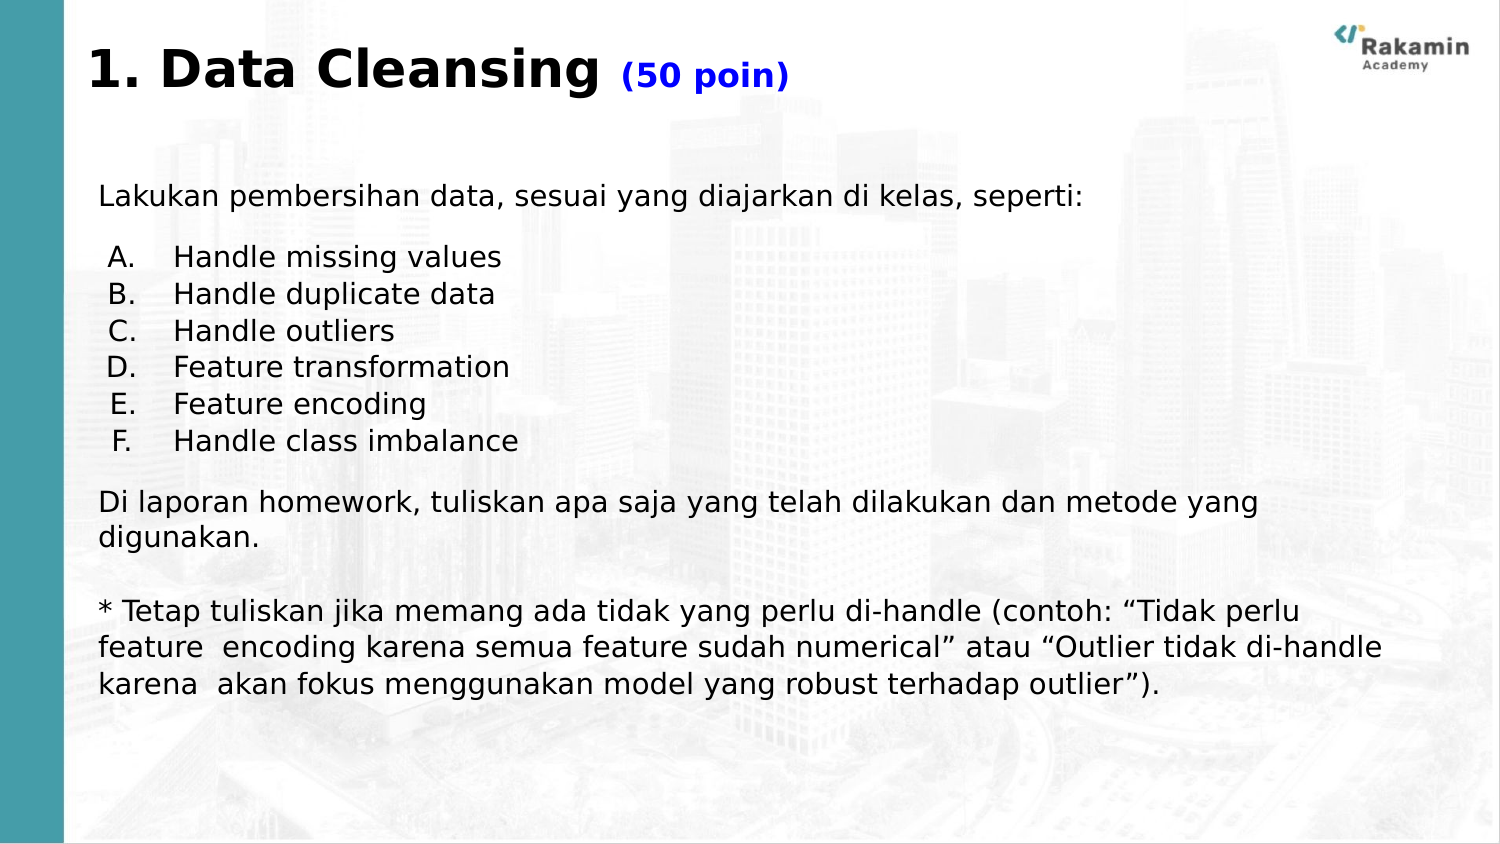

# 1. Data Cleansing (50 poin)
Lakukan pembersihan data, sesuai yang diajarkan di kelas, seperti:
Handle missing values
Handle duplicate data
Handle outliers
Feature transformation
Feature encoding
Handle class imbalance
Di laporan homework, tuliskan apa saja yang telah dilakukan dan metode yang digunakan.

* Tetap tuliskan jika memang ada tidak yang perlu di-handle (contoh: “Tidak perlu feature  encoding karena semua feature sudah numerical” atau “Outlier tidak di-handle karena  akan fokus menggunakan model yang robust terhadap outlier”).